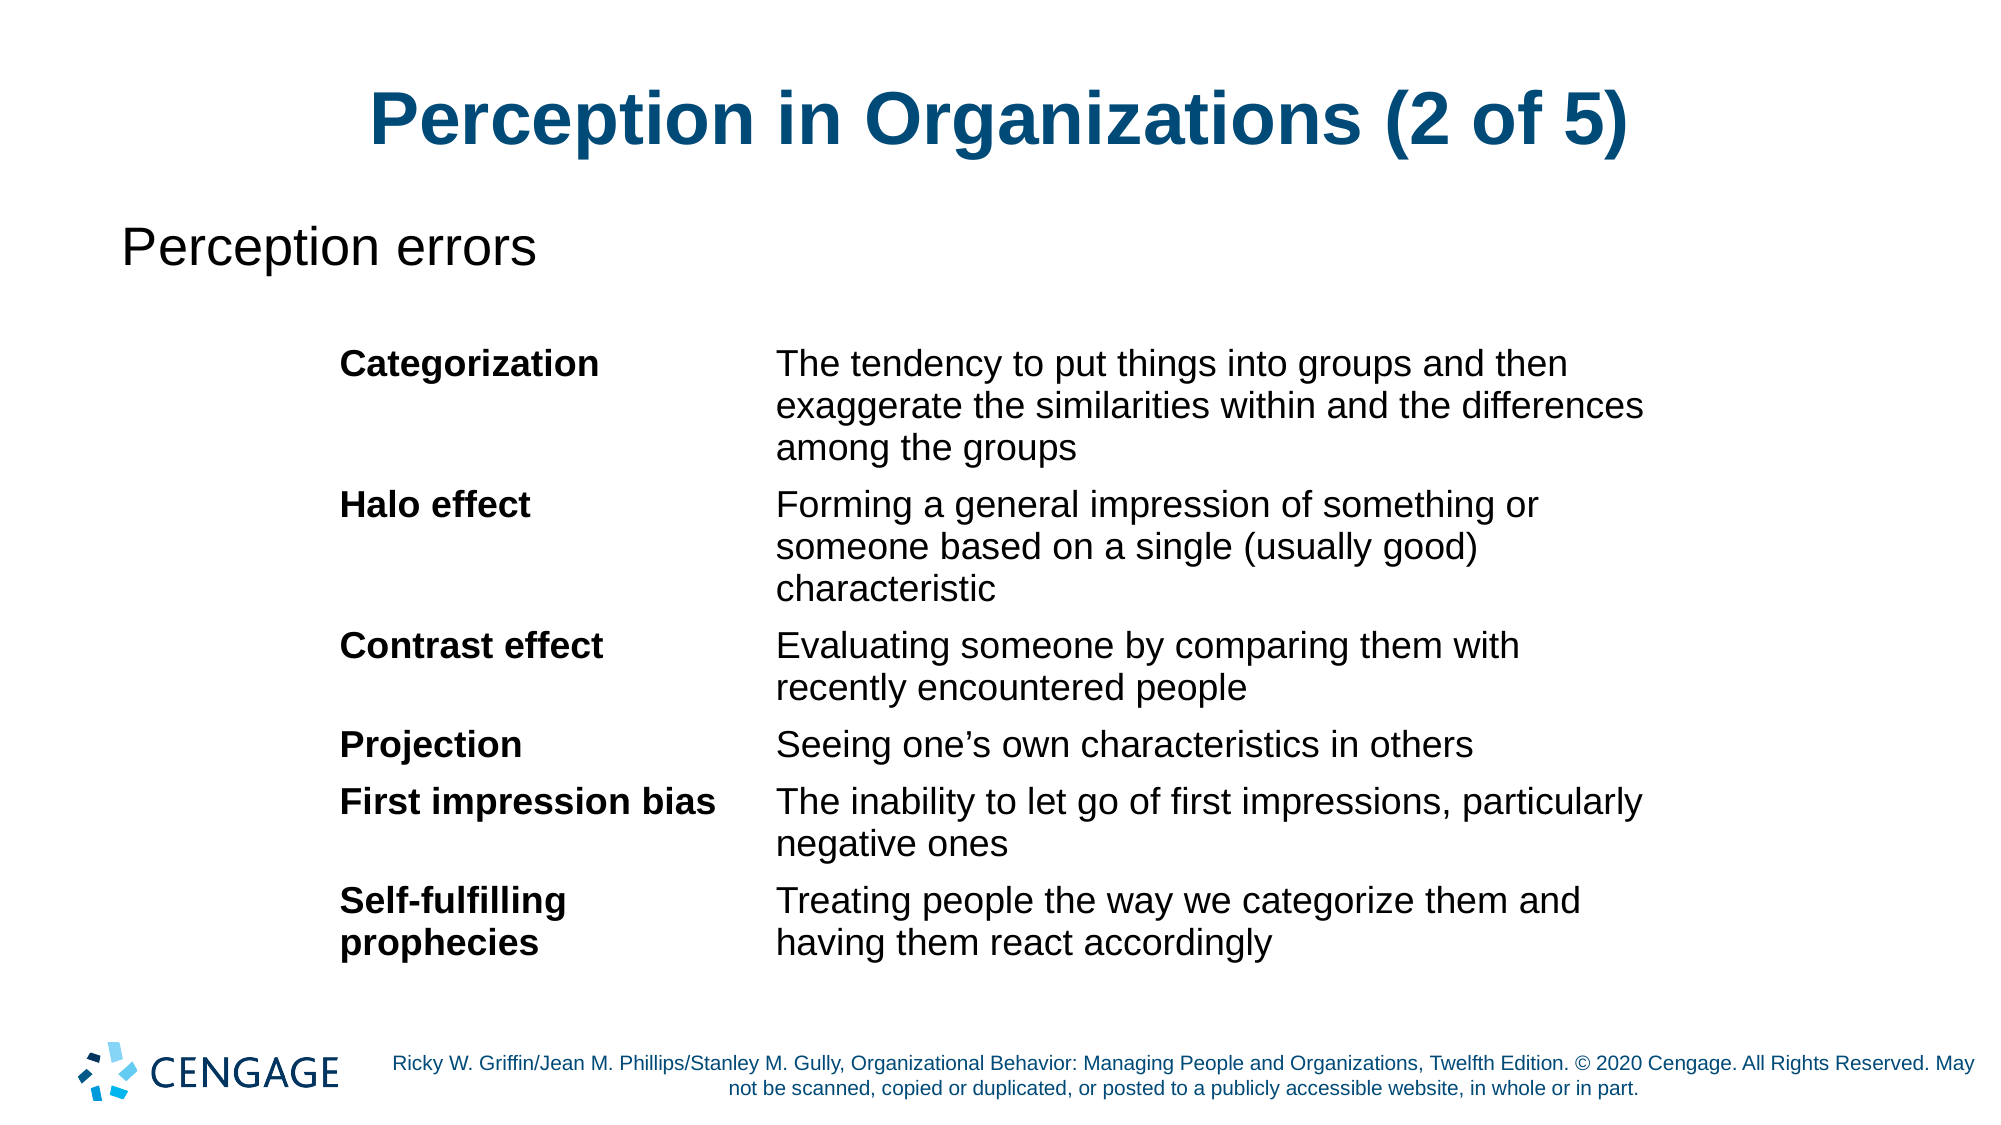

# Perception in Organizations (2 of 5)
Perception errors
| Categorization | The tendency to put things into groups and then exaggerate the similarities within and the differences among the groups |
| --- | --- |
| Halo effect | Forming a general impression of something or someone based on a single (usually good) characteristic |
| Contrast effect | Evaluating someone by comparing them with recently encountered people |
| Projection | Seeing one’s own characteristics in others |
| First impression bias | The inability to let go of first impressions, particularly negative ones |
| Self-fulfilling prophecies | Treating people the way we categorize them and having them react accordingly |